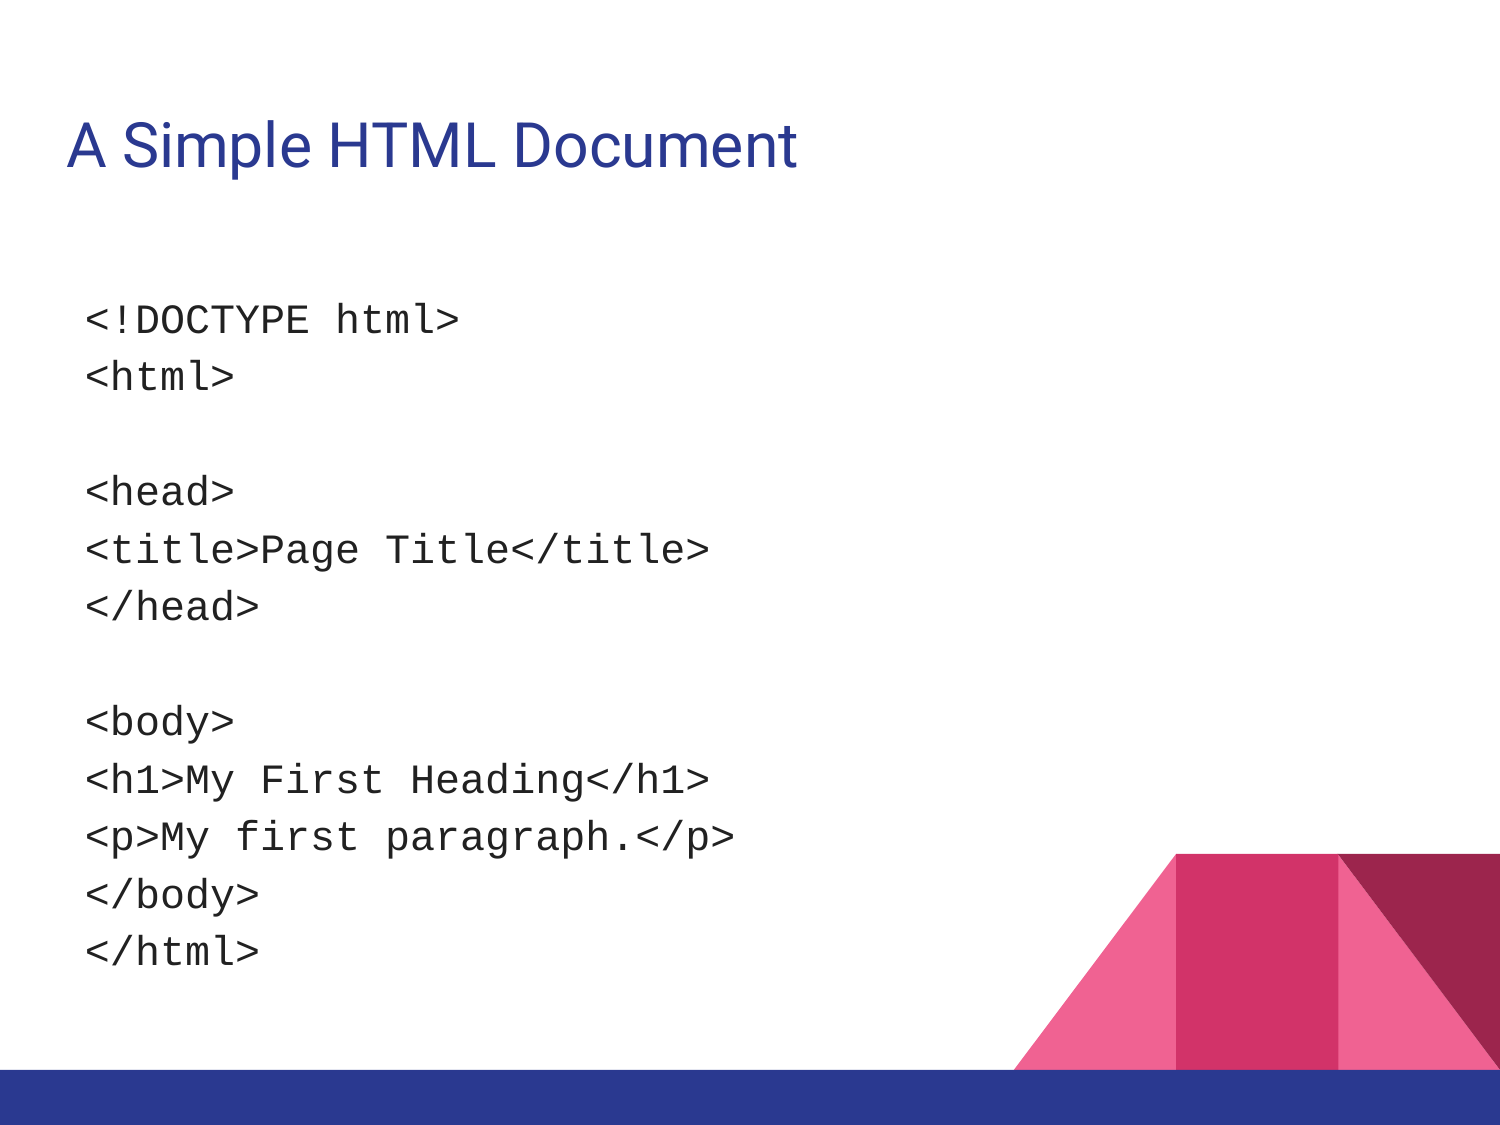

# A Simple HTML Document
<!DOCTYPE html>
<html>

<head>
<title>Page Title</title>
</head>

<body>
<h1>My First Heading</h1>
<p>My first paragraph.</p>
</body>
</html>